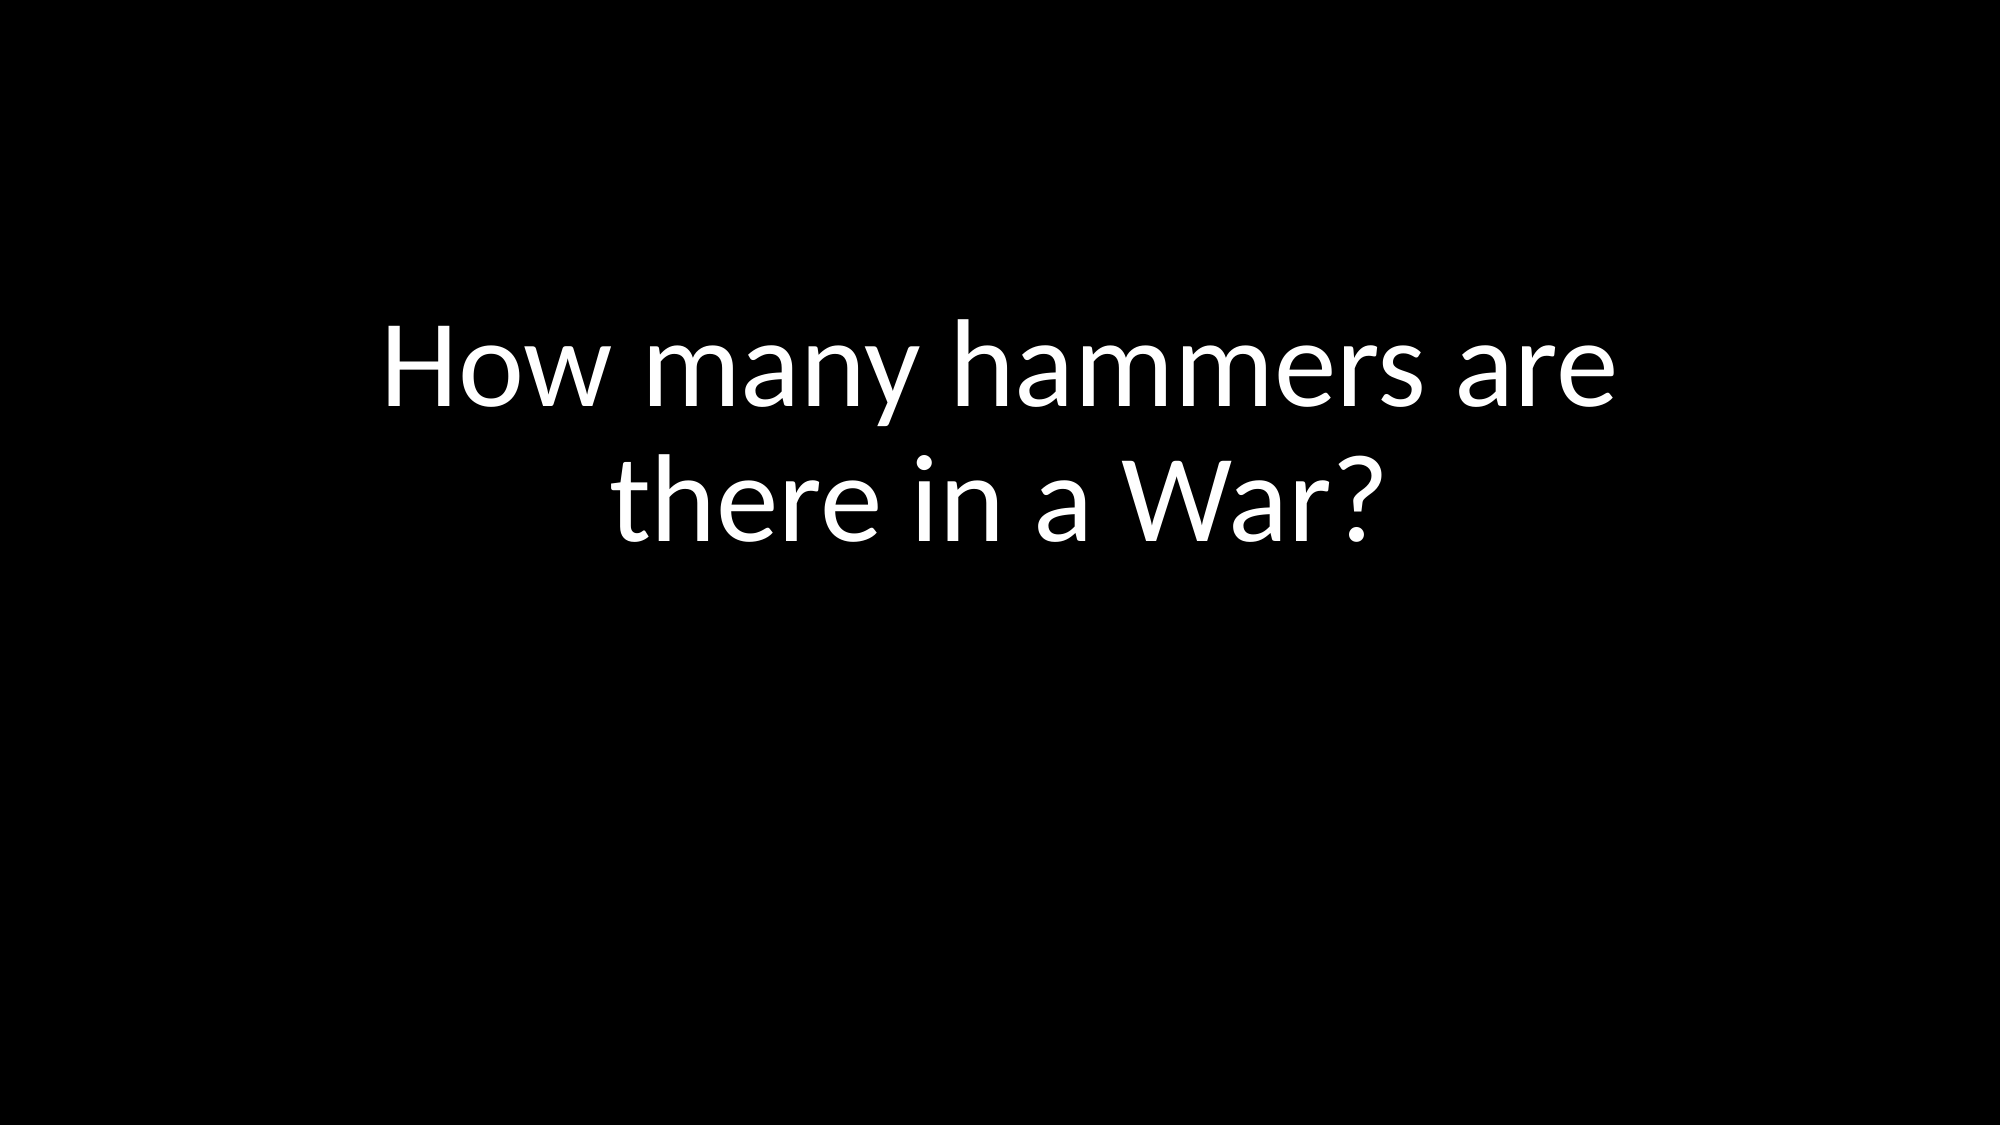

# How many hammers are there in a War?